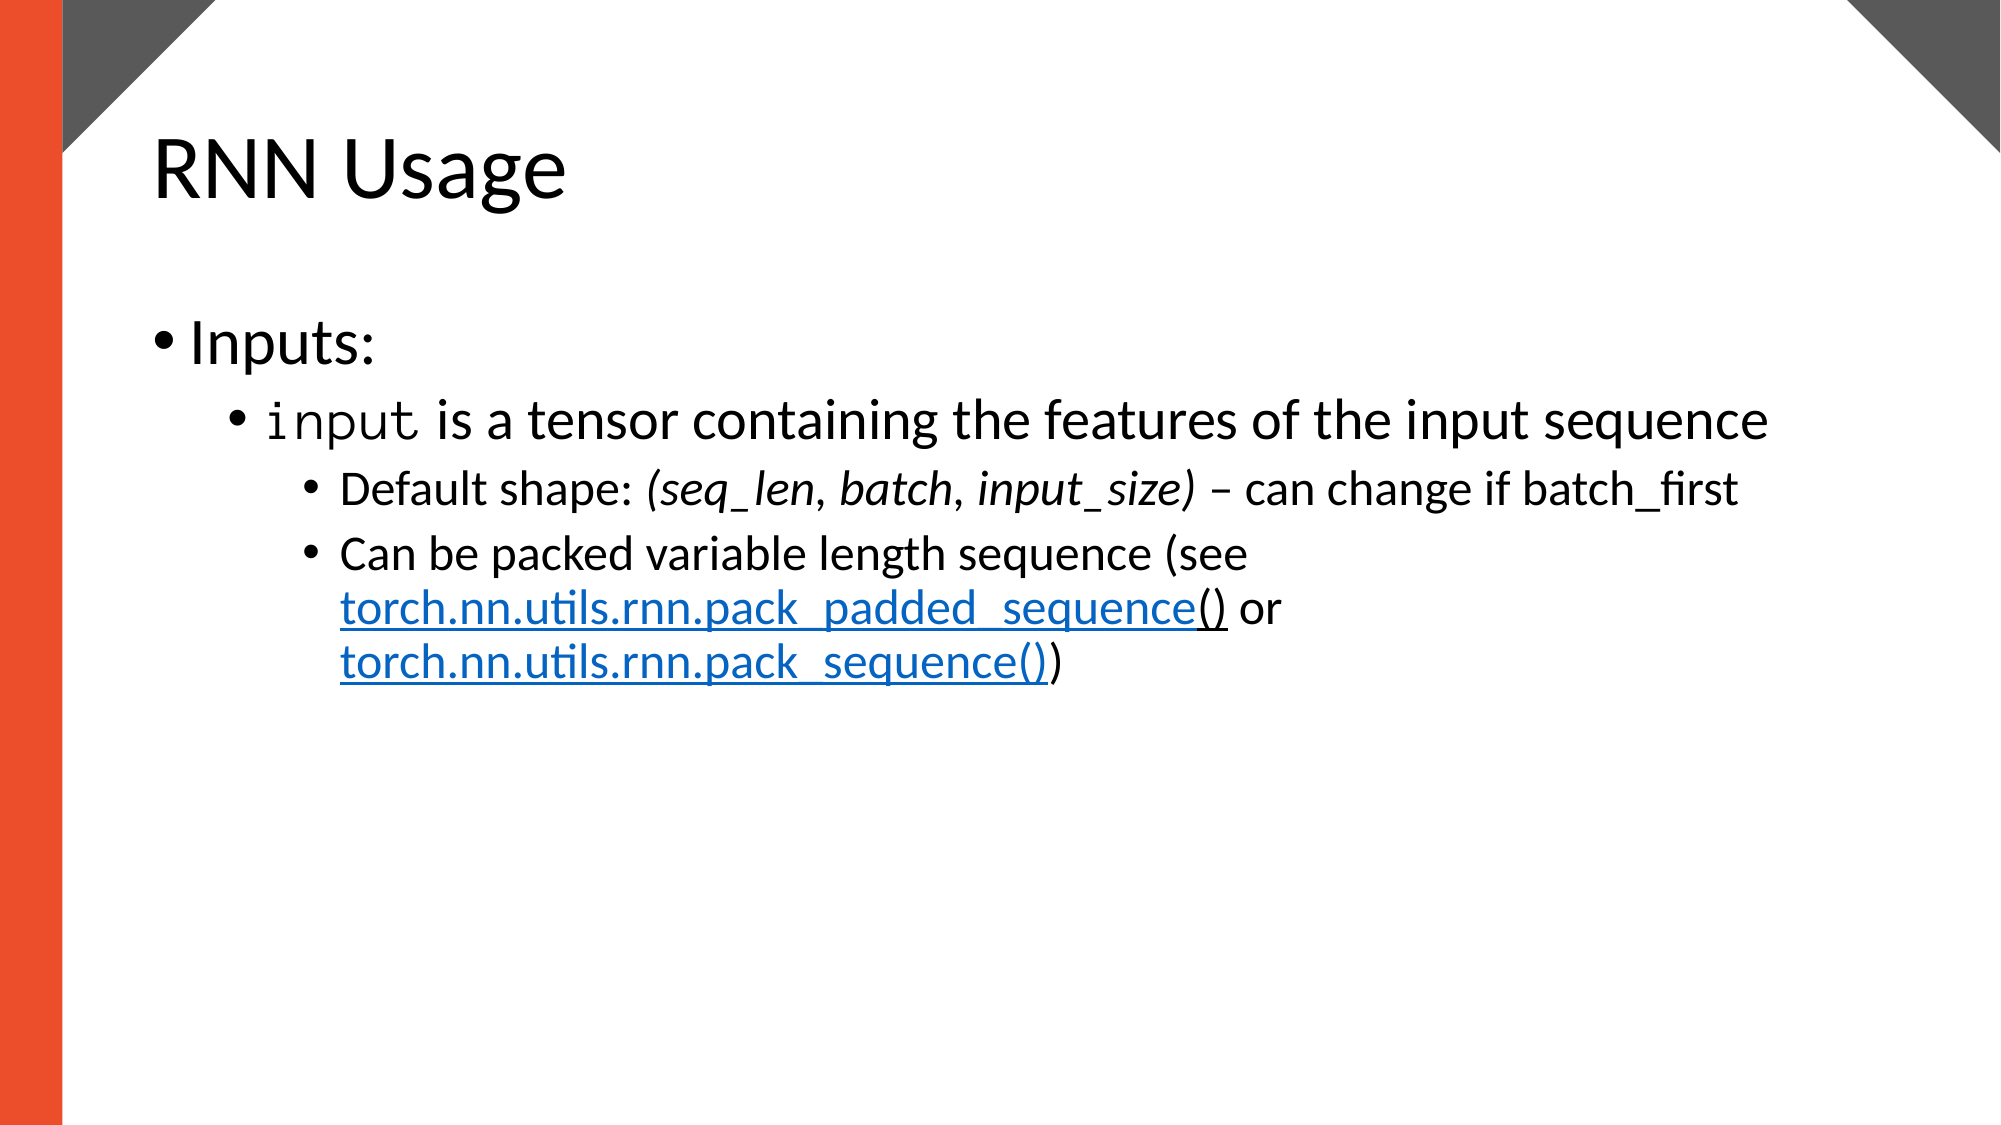

# RNN Usage
Inputs:
input is a tensor containing the features of the input sequence
Default shape: (seq_len, batch, input_size) – can change if batch_first
Can be packed variable length sequence (see torch.nn.utils.rnn.pack_padded_sequence() or torch.nn.utils.rnn.pack_sequence())